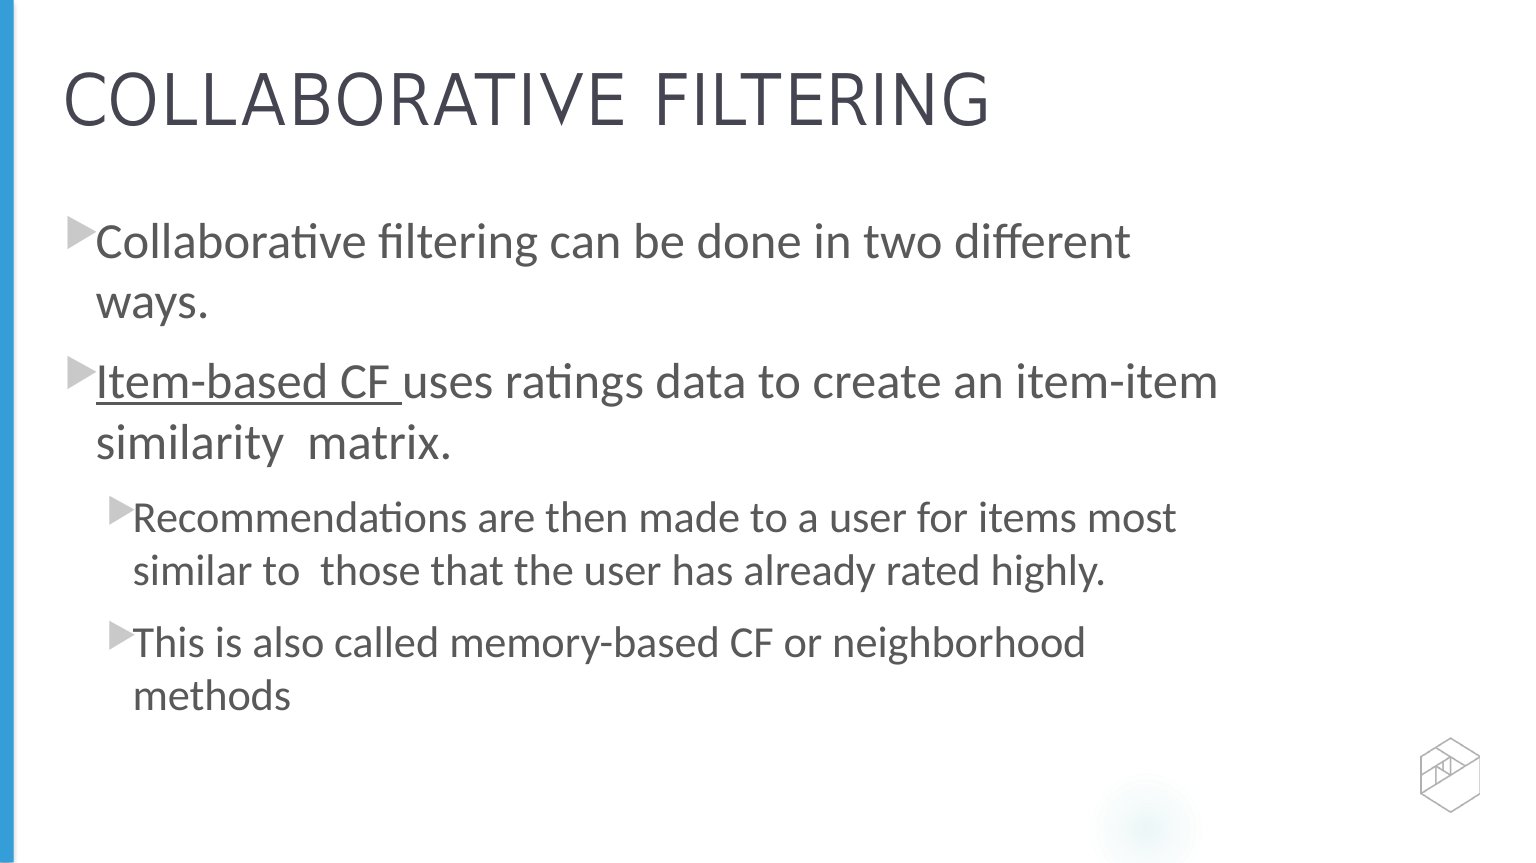

# COLLABORATIVE FILTERING
Collaborative filtering can be done in two diﬀerent ways.
Item-based CF uses ratings data to create an item-item similarity  matrix.
Recommendations are then made to a user for items most similar to  those that the user has already rated highly.
This is also called memory-based CF or neighborhood methods